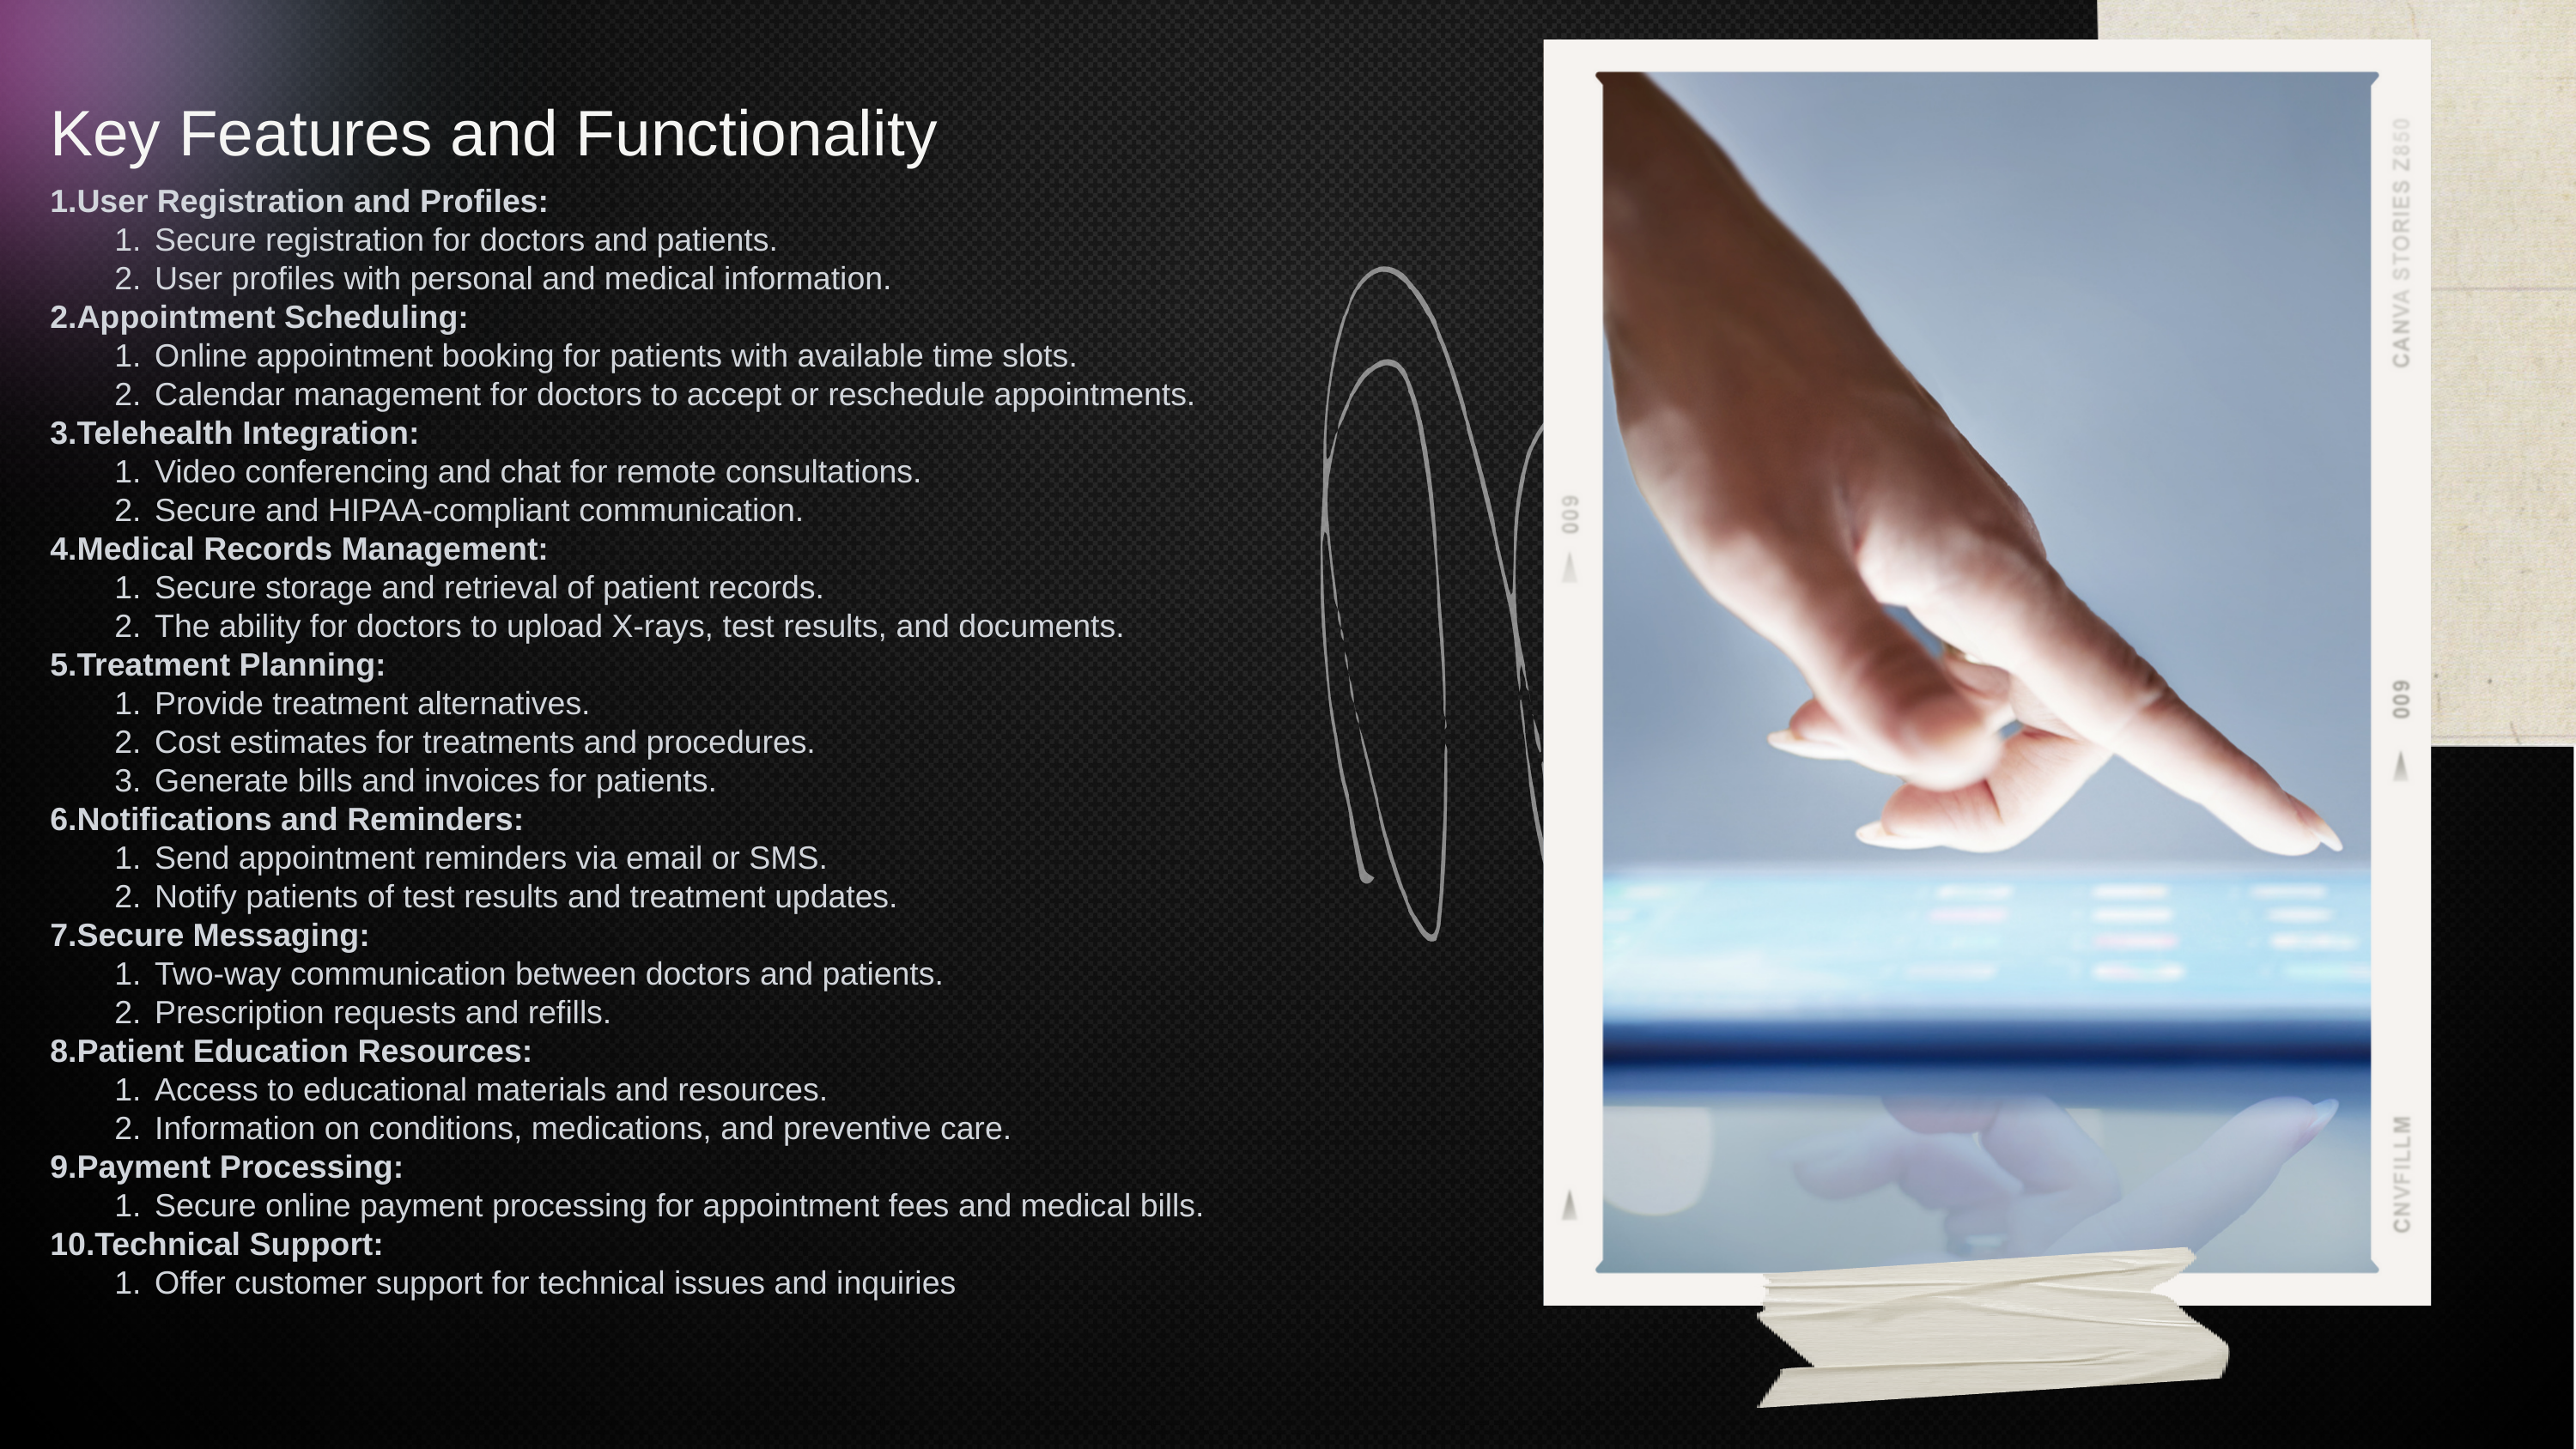

Key Features and Functionality

User Registration and Profiles:
Secure registration for doctors and patients.
User profiles with personal and medical information.
Appointment Scheduling:
Online appointment booking for patients with available time slots.
Calendar management for doctors to accept or reschedule appointments.
Telehealth Integration:
Video conferencing and chat for remote consultations.
Secure and HIPAA-compliant communication.
Medical Records Management:
Secure storage and retrieval of patient records.
The ability for doctors to upload X-rays, test results, and documents.
Treatment Planning:
Provide treatment alternatives.
Cost estimates for treatments and procedures.
Generate bills and invoices for patients.
Notifications and Reminders:
Send appointment reminders via email or SMS.
Notify patients of test results and treatment updates.
Secure Messaging:
Two-way communication between doctors and patients.
Prescription requests and refills.
Patient Education Resources:
Access to educational materials and resources.
Information on conditions, medications, and preventive care.
Payment Processing:
Secure online payment processing for appointment fees and medical bills.
Technical Support:
Offer customer support for technical issues and inquiries